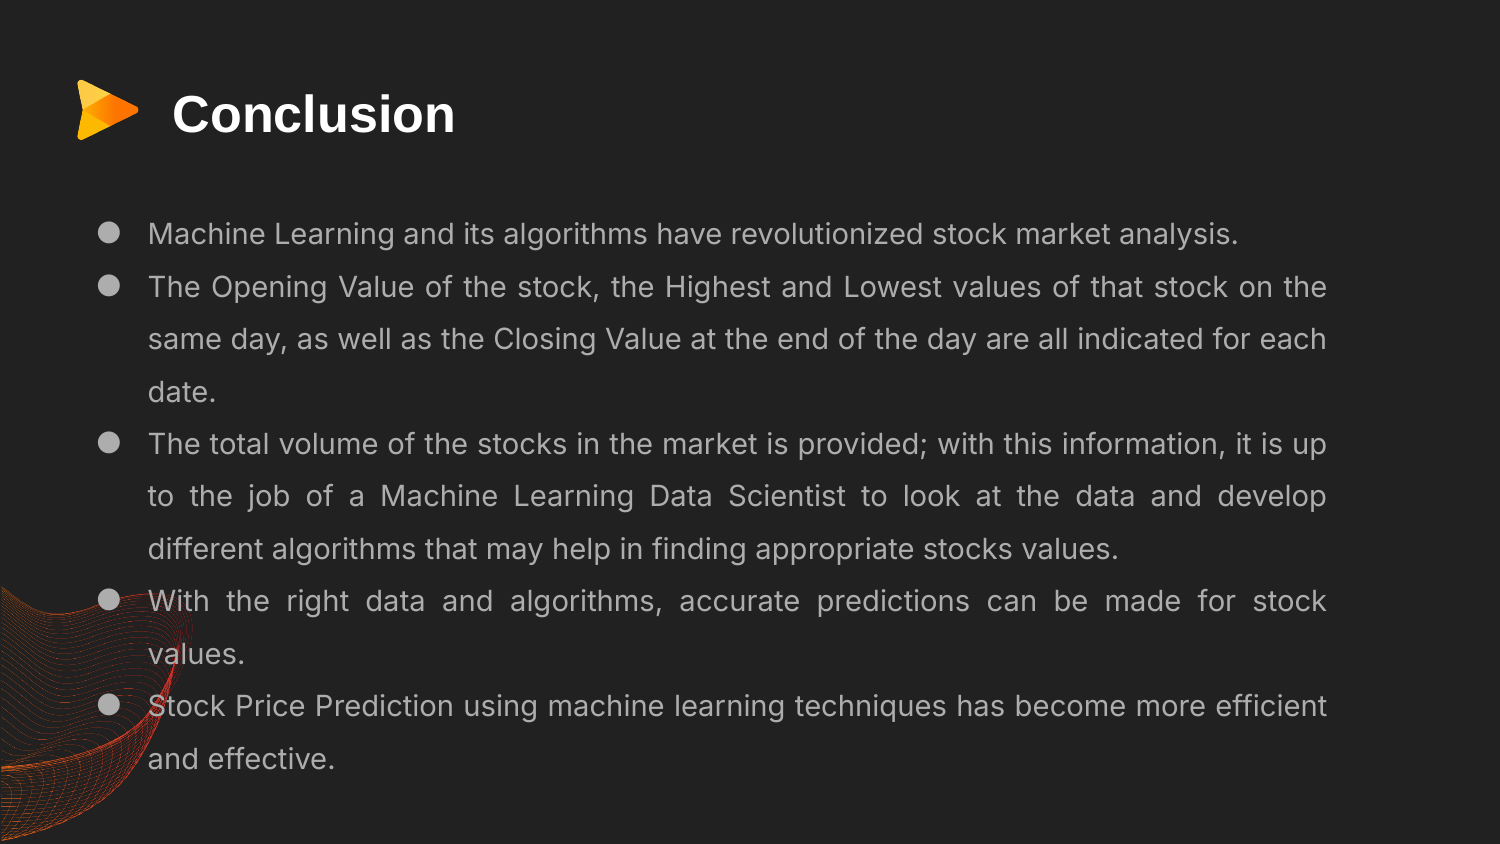

# Conclusion
Machine Learning and its algorithms have revolutionized stock market analysis.
The Opening Value of the stock, the Highest and Lowest values of that stock on the same day, as well as the Closing Value at the end of the day are all indicated for each date.
The total volume of the stocks in the market is provided; with this information, it is up to the job of a Machine Learning Data Scientist to look at the data and develop different algorithms that may help in finding appropriate stocks values.
With the right data and algorithms, accurate predictions can be made for stock values.
Stock Price Prediction using machine learning techniques has become more efficient and effective.